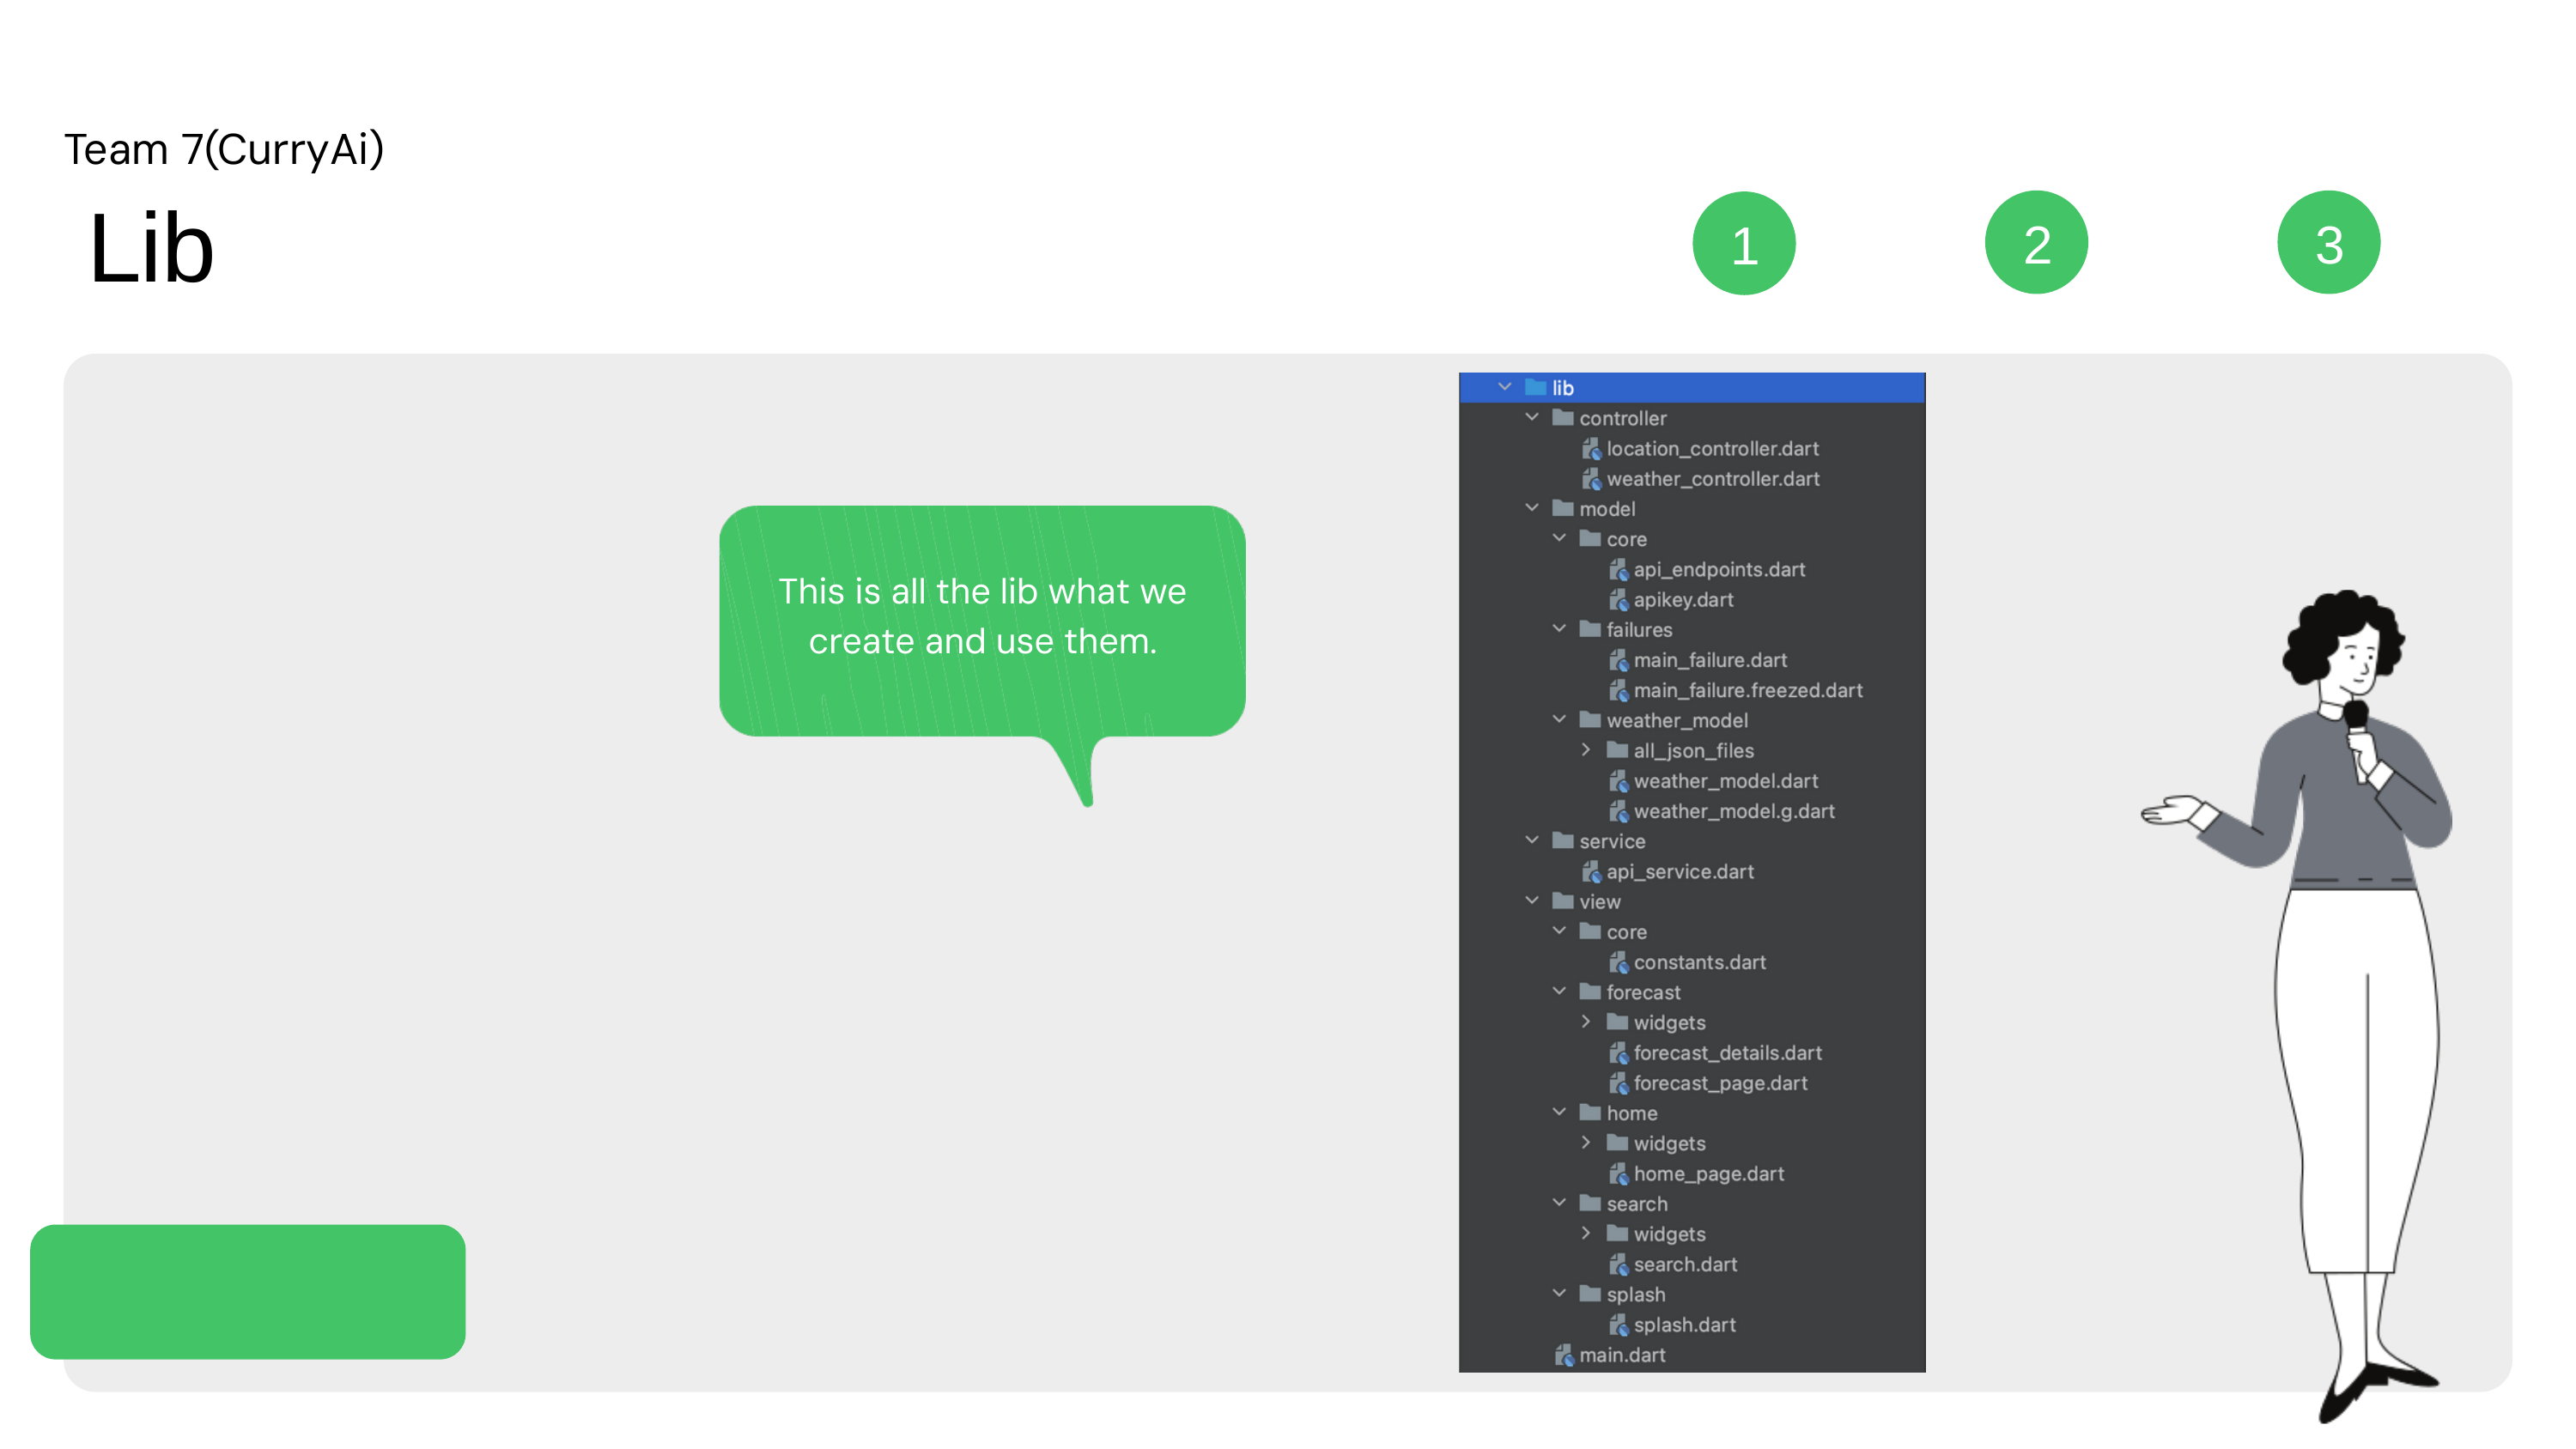

Team 7(CurryAi)
Lib

2
3
1

This is all the lib what we create and use them.